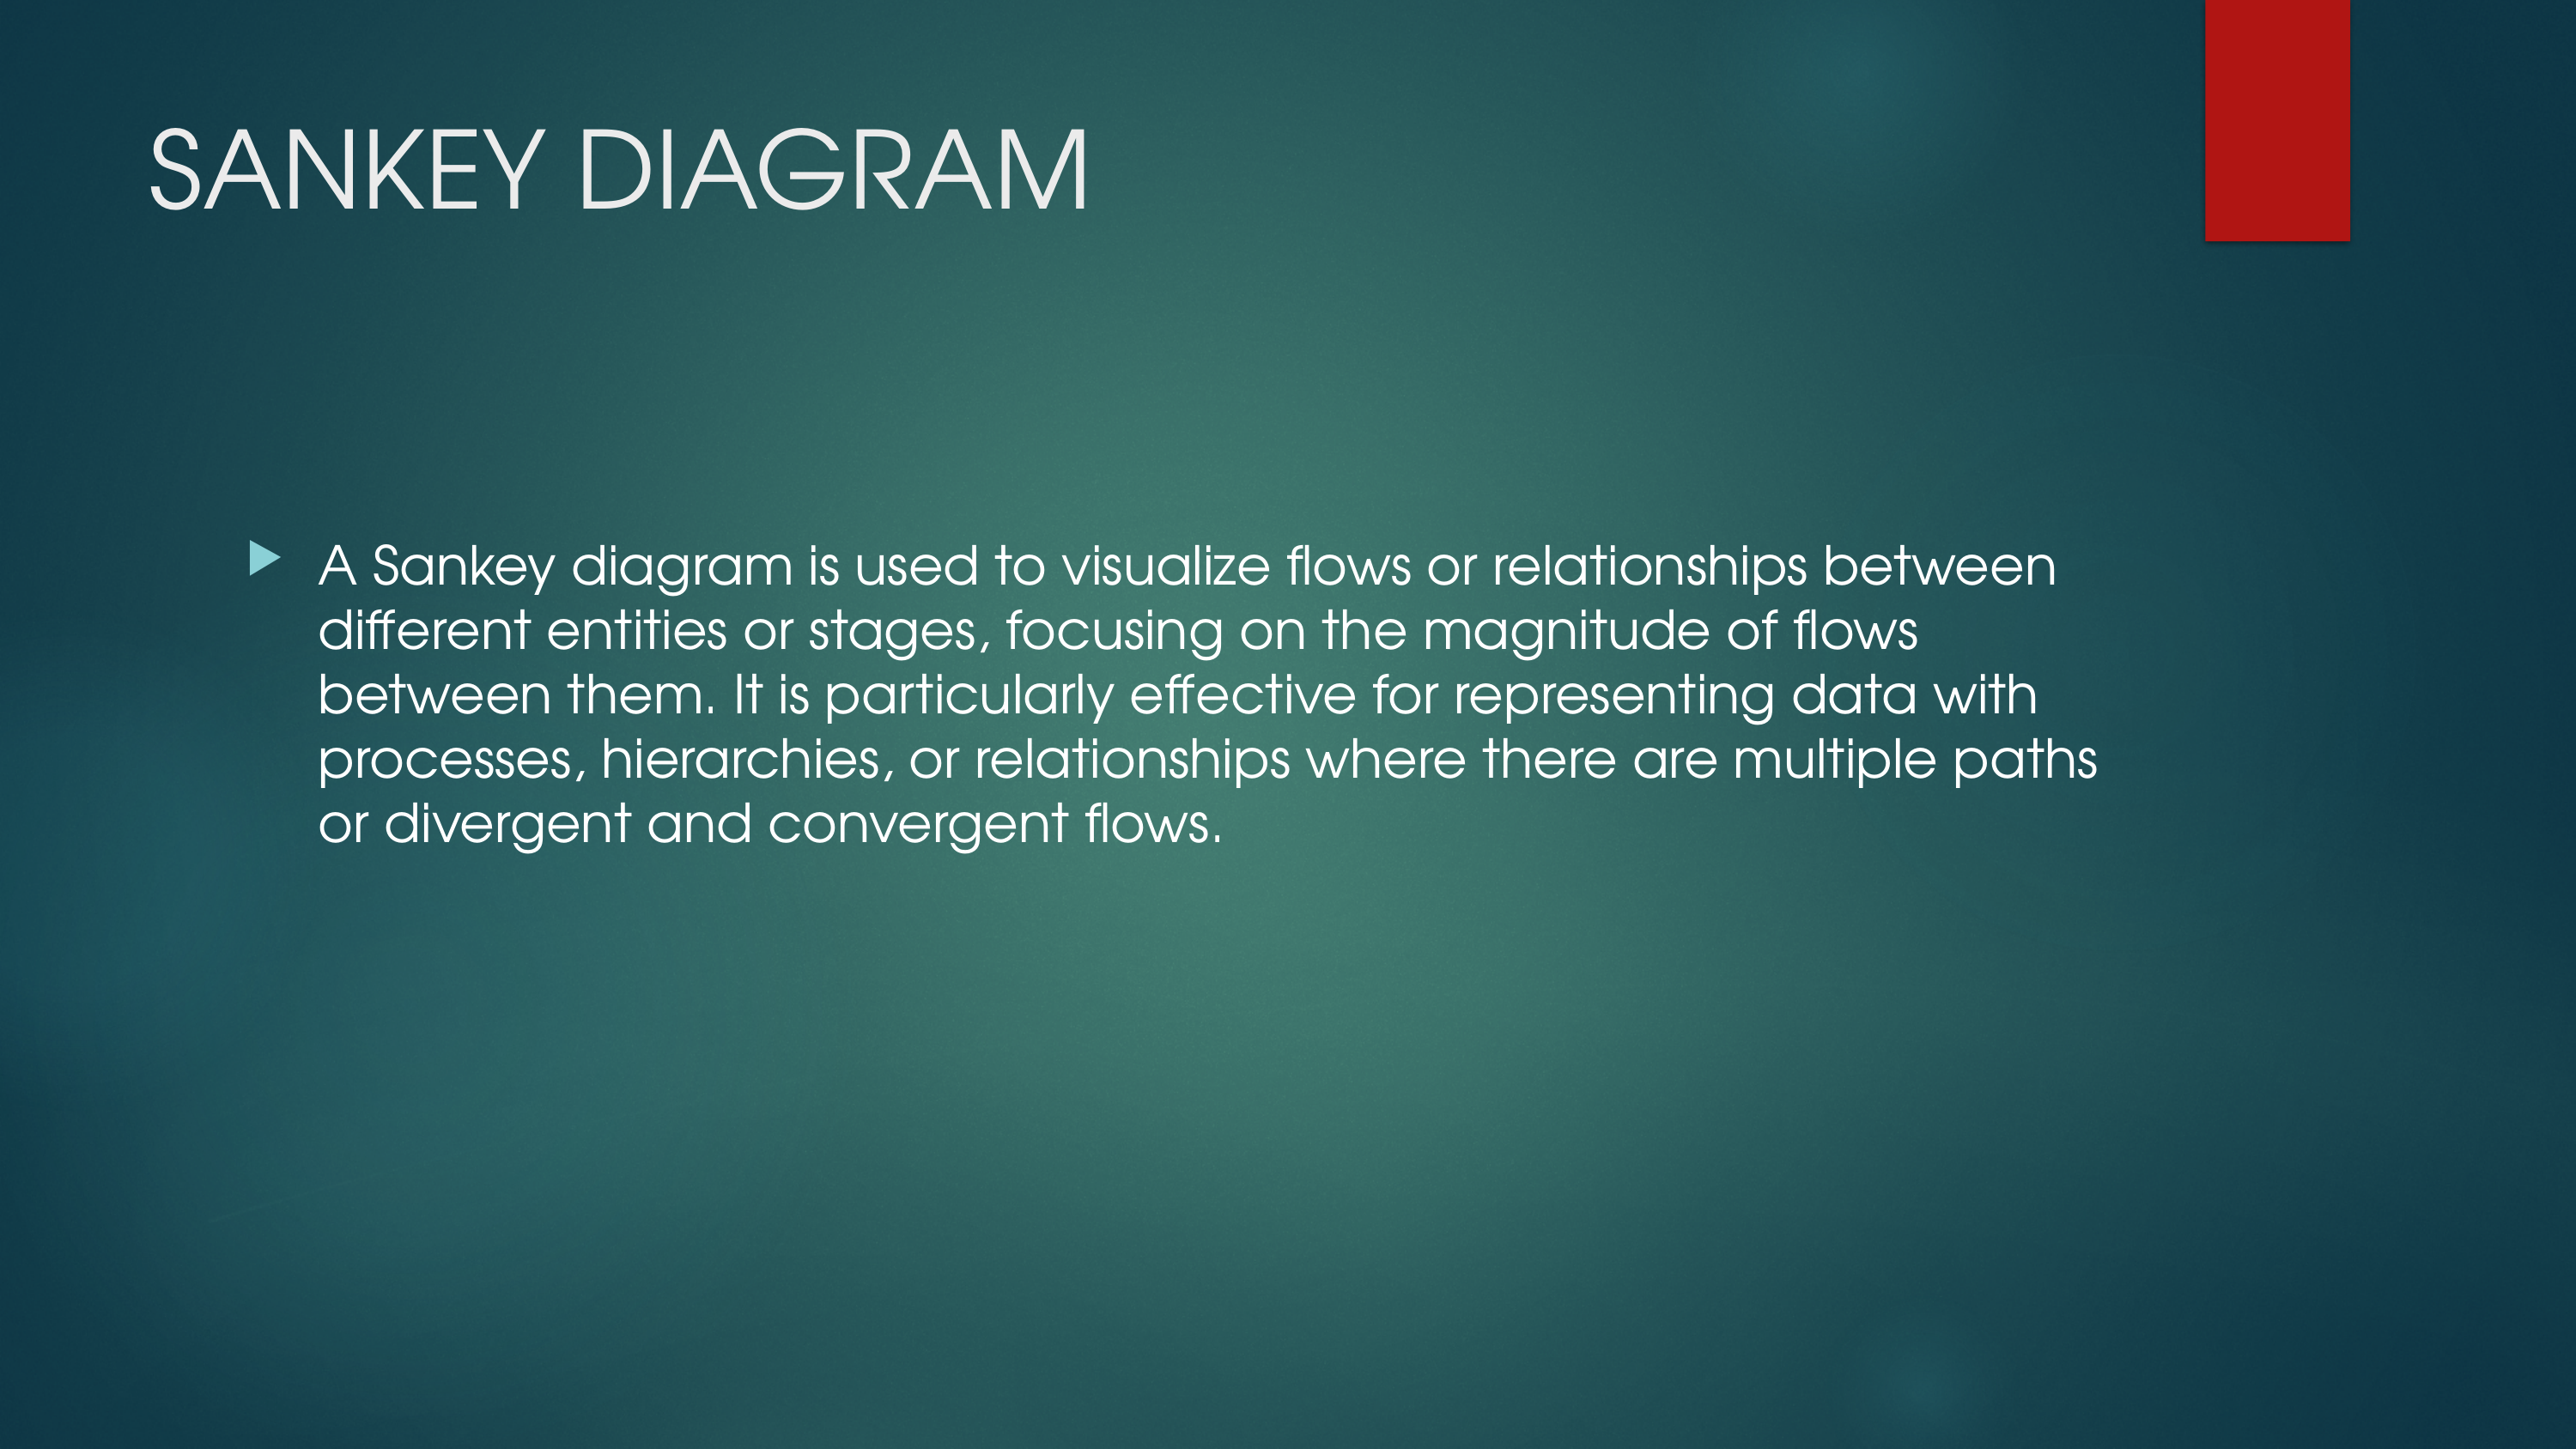

# SANKEY DIAGRAM

A Sankey diagram is used to visualize flows or relationships between different entities or stages, focusing on the magnitude of flows between them. It is particularly effective for representing data with processes, hierarchies, or relationships where there are multiple paths or divergent and convergent flows.